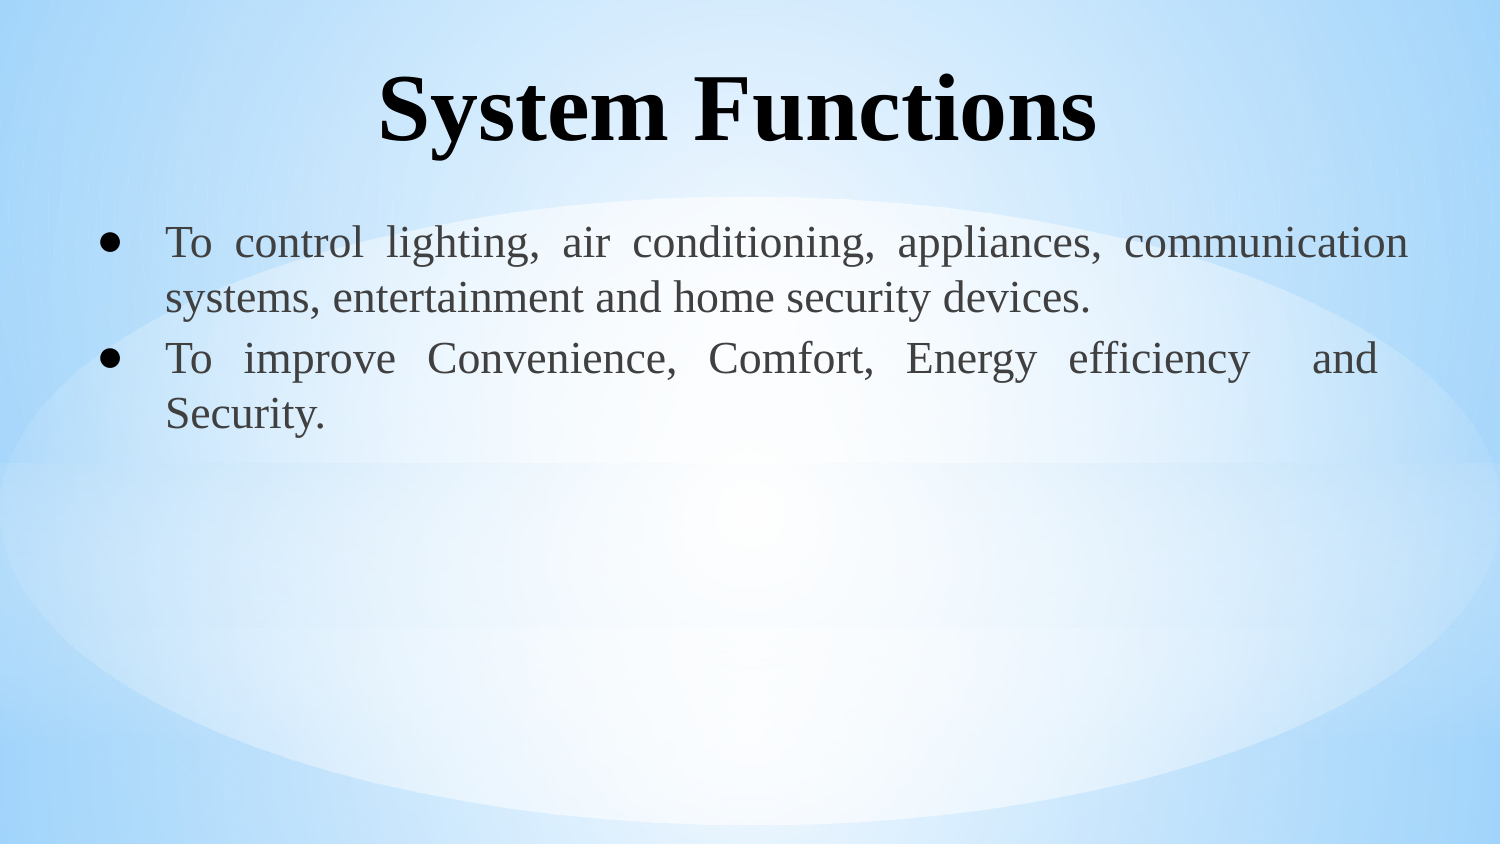

# System Functions
To control lighting, air conditioning, appliances, communication systems, entertainment and home security devices.
To improve Convenience, Comfort, Energy efficiency  and  Security.